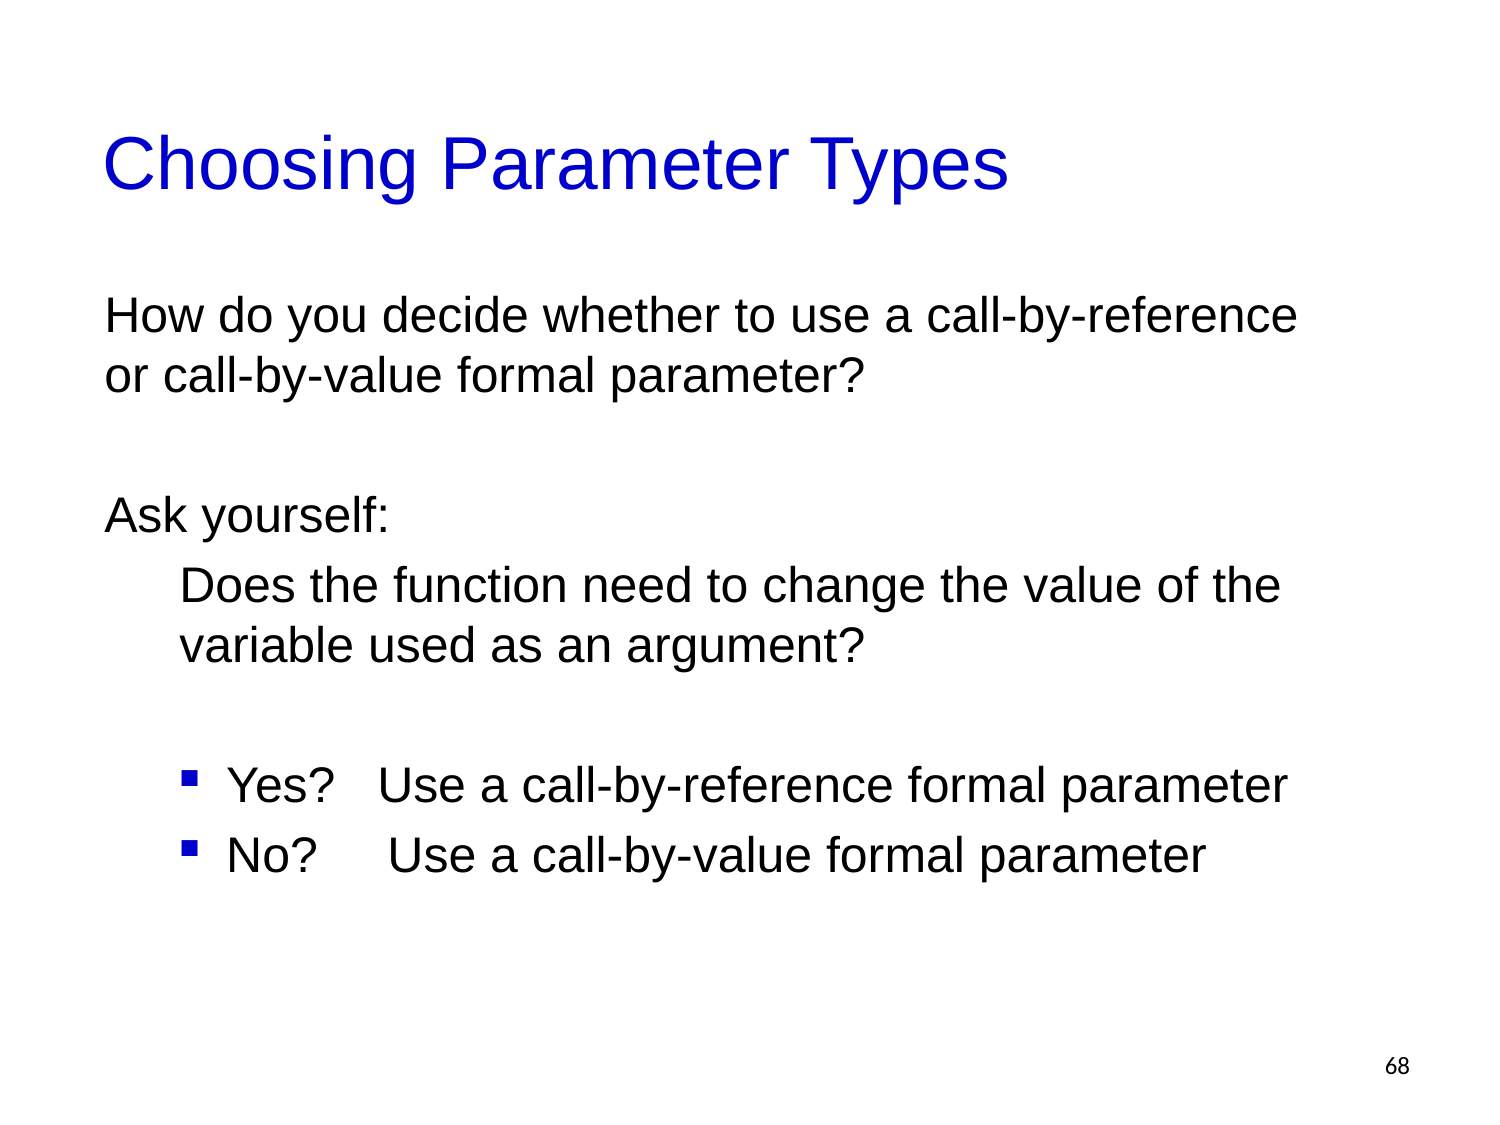

# Choosing Parameter Types
How do you decide whether to use a call-by-reference
or call-by-value formal parameter?

Ask yourself:
Does the function need to change the value of the
variable used as an argument?

Yes?   Use a call-by-reference formal parameter
No?     Use a call-by-value formal parameter
68